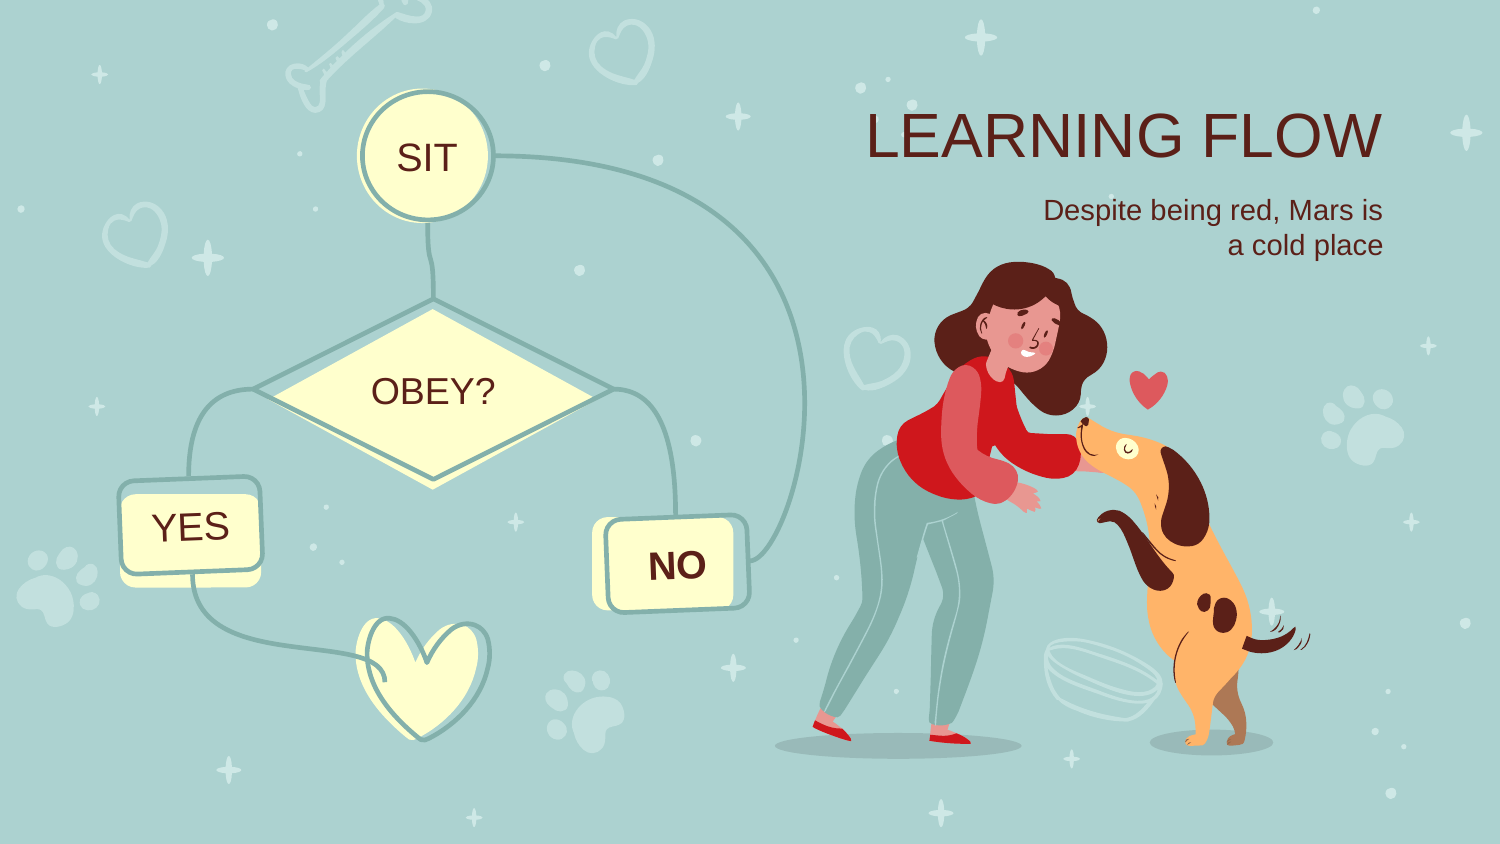

SIT
OBEY?

YES

NO

# LEARNING FLOW
Despite being red, Mars is a cold place